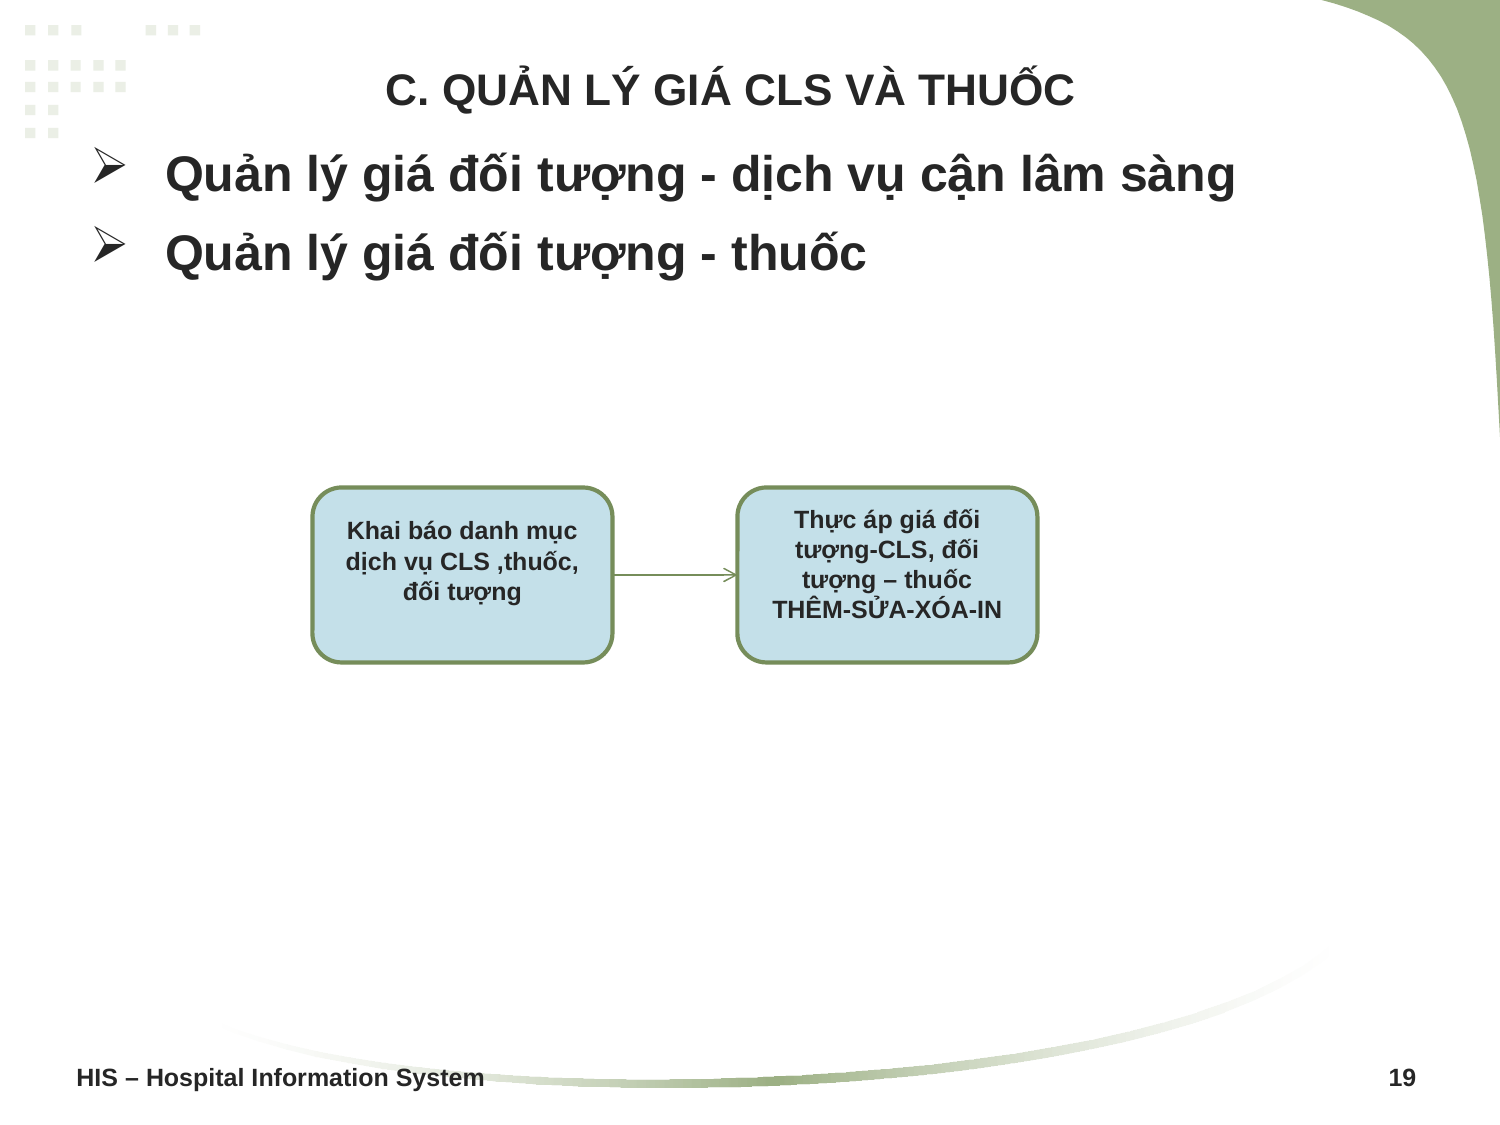

# C. QUẢN LÝ GIÁ CLS VÀ THUỐC
Quản lý giá đối tượng - dịch vụ cận lâm sàng
Quản lý giá đối tượng - thuốc
Khai báo danh mục dịch vụ CLS ,thuốc, đối tượng

Thực áp giá đối tượng-CLS, đối tượng – thuốc
THÊM-SỬA-XÓA-IN

HIS – Hospital Information System						                19